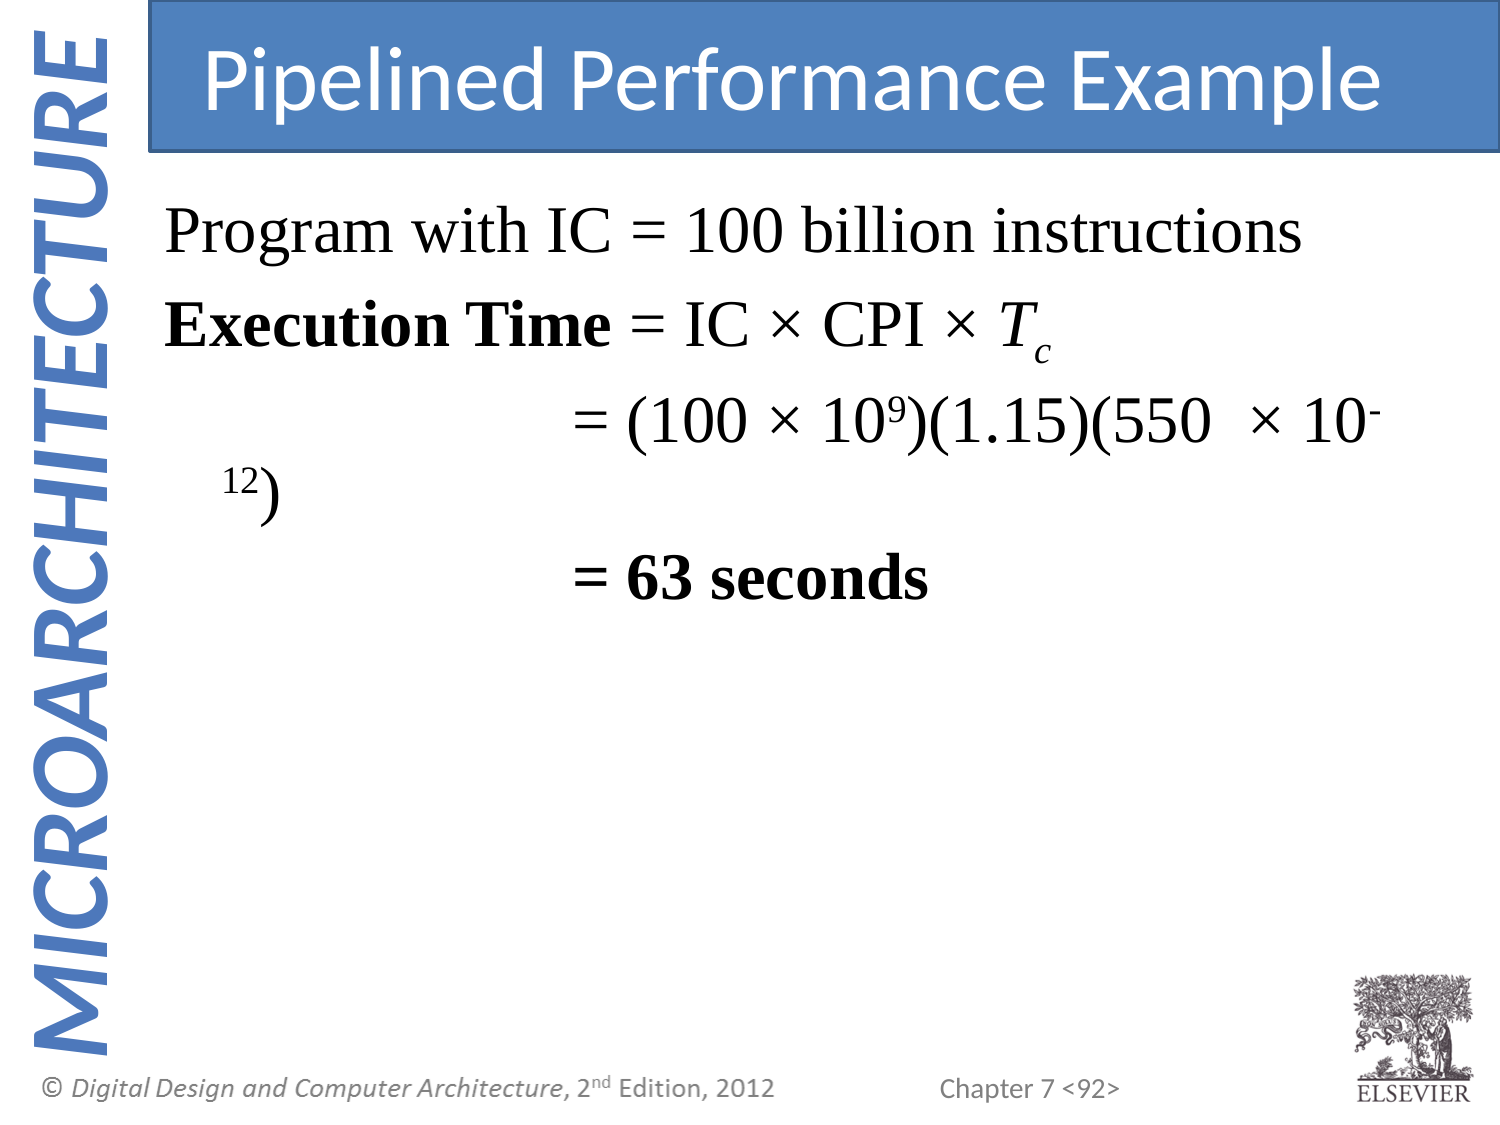

Pipelined Performance Example

Program with IC = 100 billion instructions
Execution Time = IC × CPI × Tc
		            = (100 × 109)(1.15)(550  × 10-12)
		            = 63 seconds